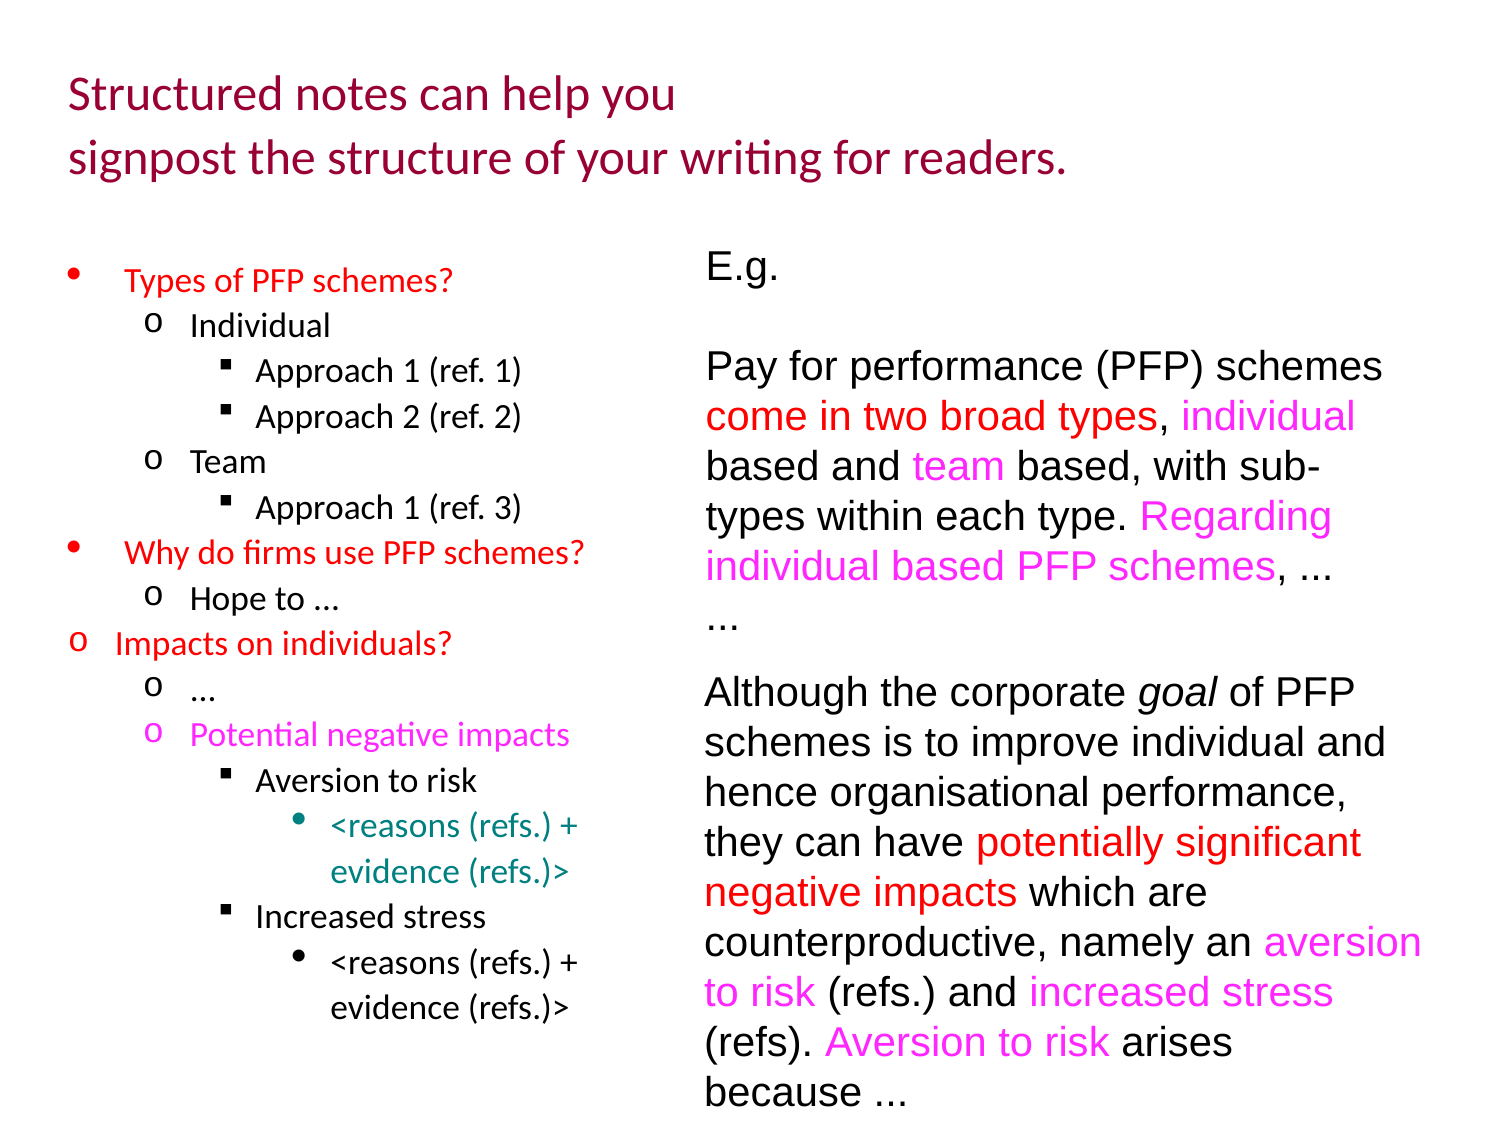

Structured notes can help you
signpost the structure of your writing for readers.
E.g.

Pay for performance (PFP) schemes come in two broad types, individual based and team based, with sub-types within each type. Regarding individual based PFP schemes, ...
...
Types of PFP schemes?
Individual
Approach 1 (ref. 1)
Approach 2 (ref. 2)
Team
Approach 1 (ref. 3)
Why do firms use PFP schemes?
Hope to ...
Impacts on individuals?
...
Potential negative impacts
Aversion to risk
<reasons (refs.) + evidence (refs.)>
Increased stress
<reasons (refs.) + evidence (refs.)>
Although the corporate goal of PFP schemes is to improve individual and hence organisational performance, they can have potentially significant negative impacts which are counterproductive, namely an aversion to risk (refs.) and increased stress (refs). Aversion to risk arises because ...